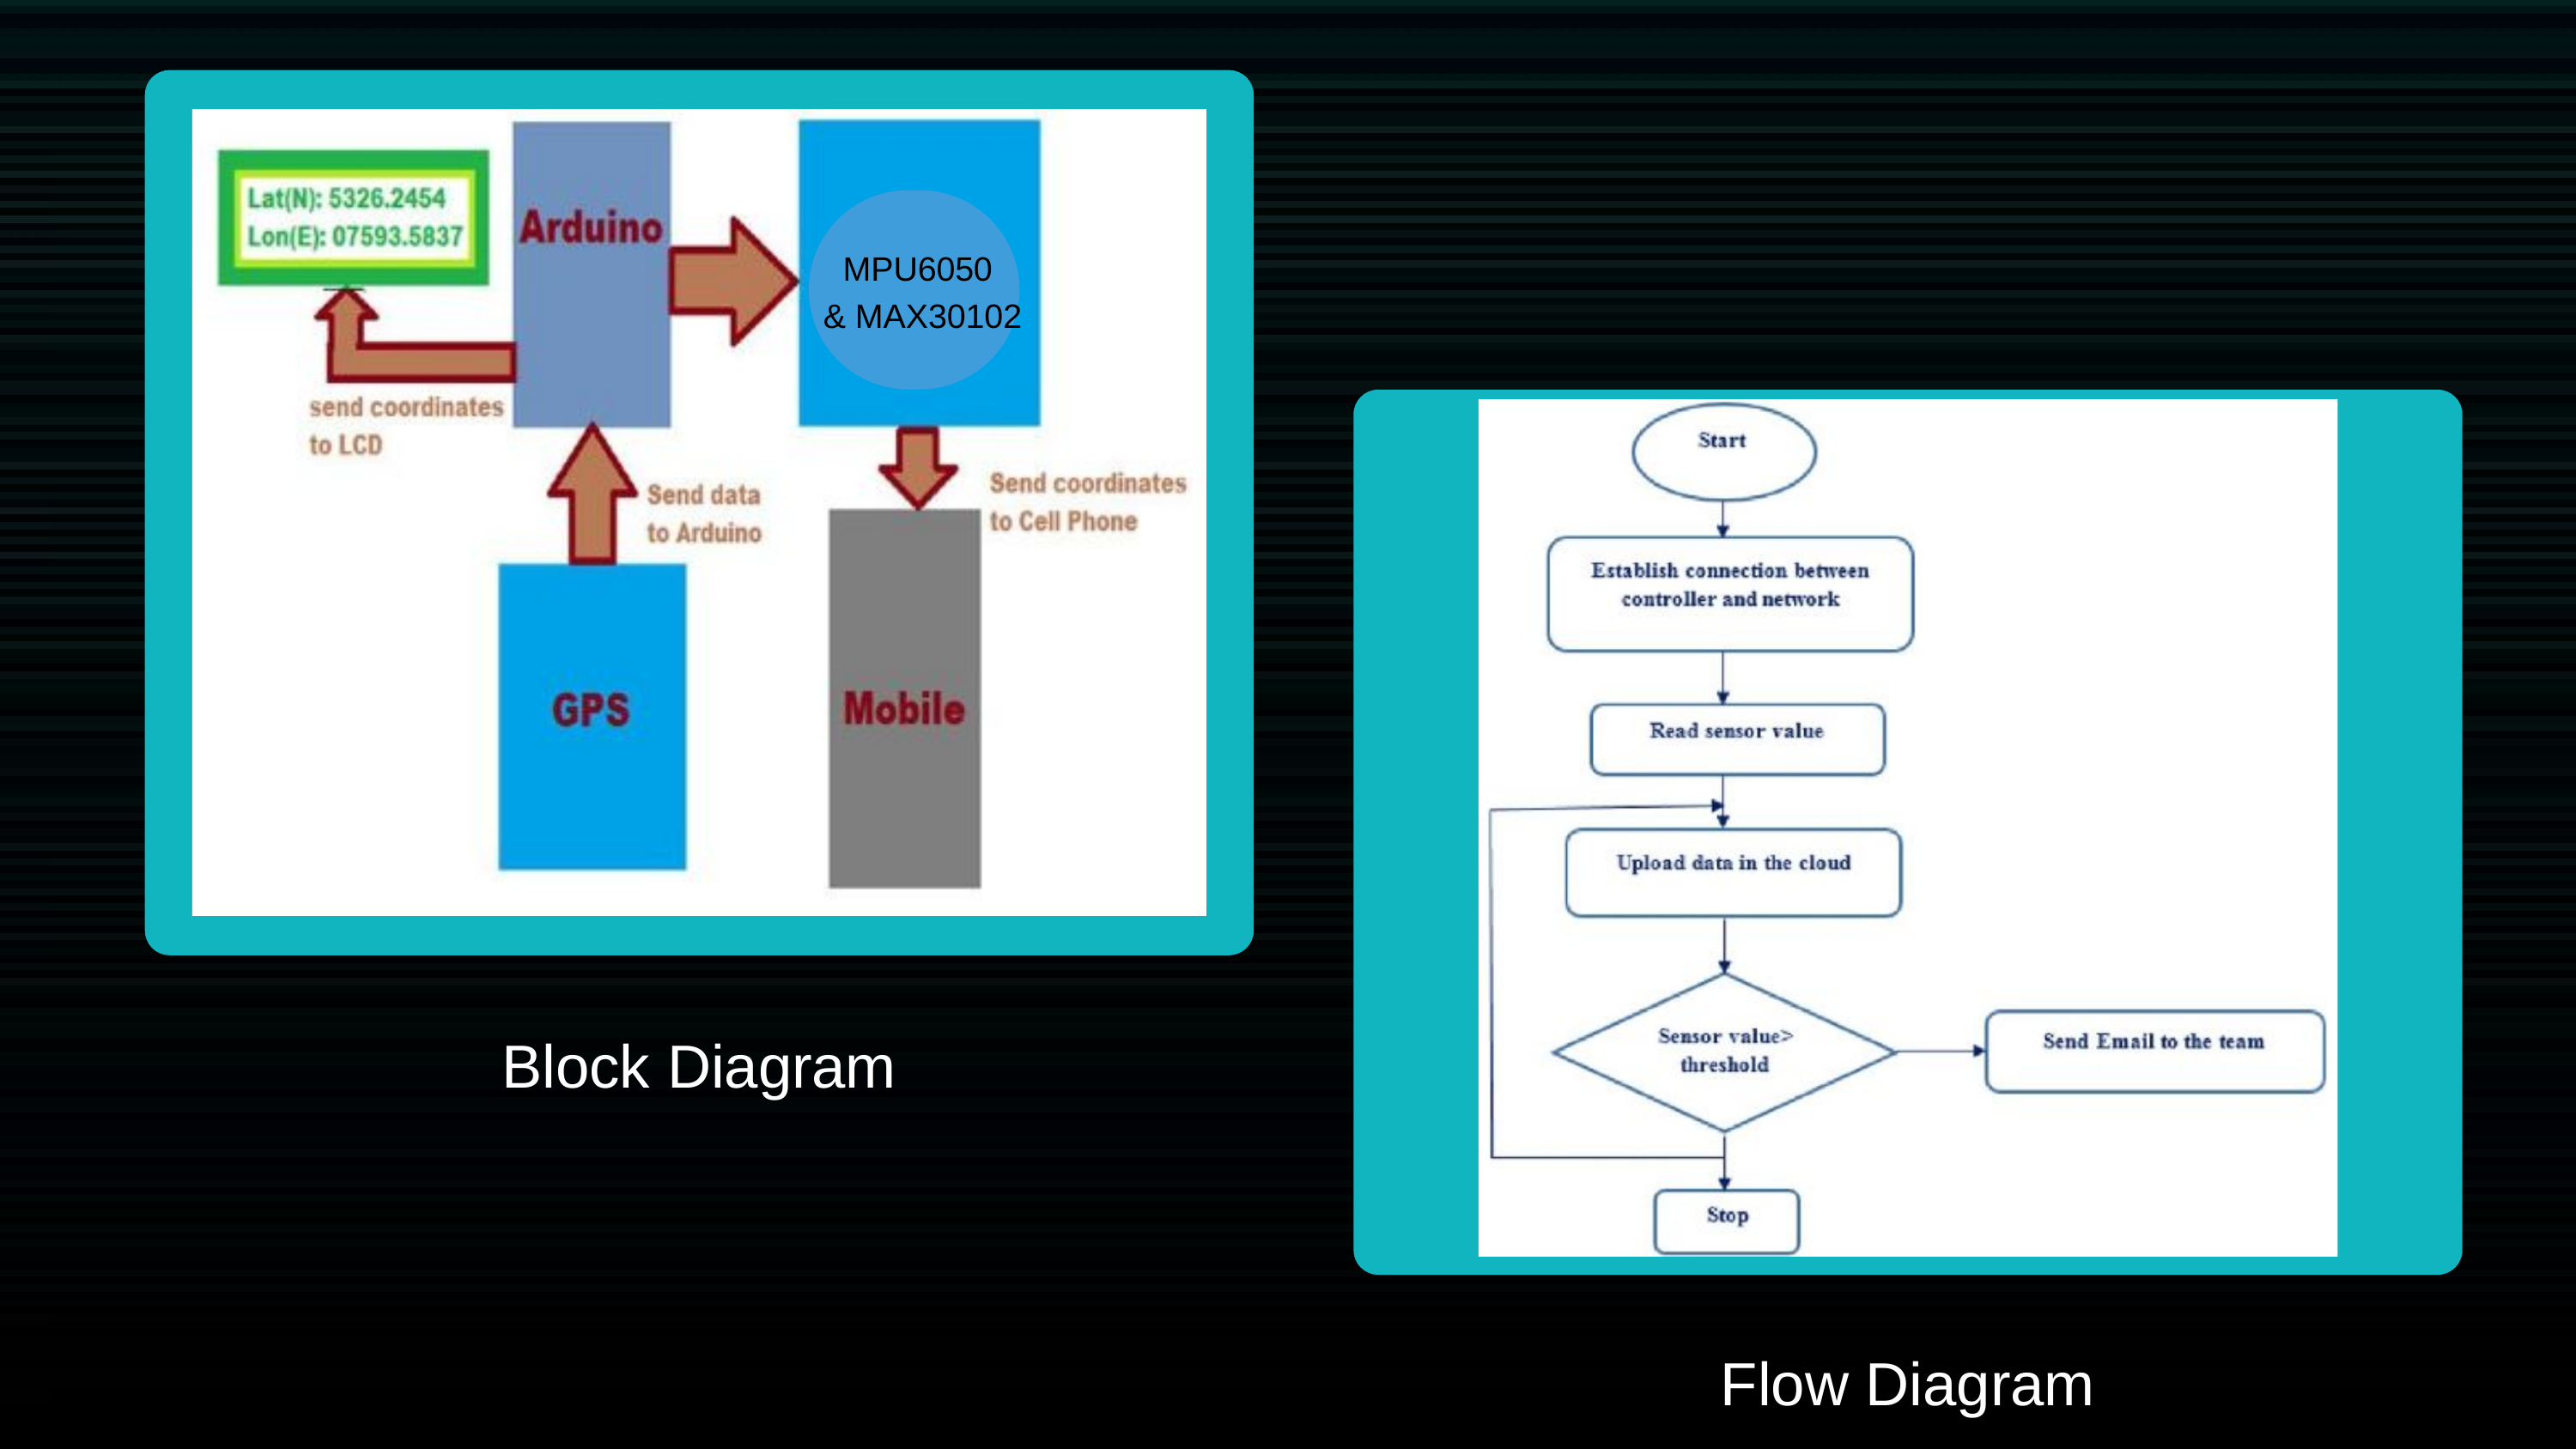

MPU6050
 & MAX30102

Block Diagram
Flow Diagram